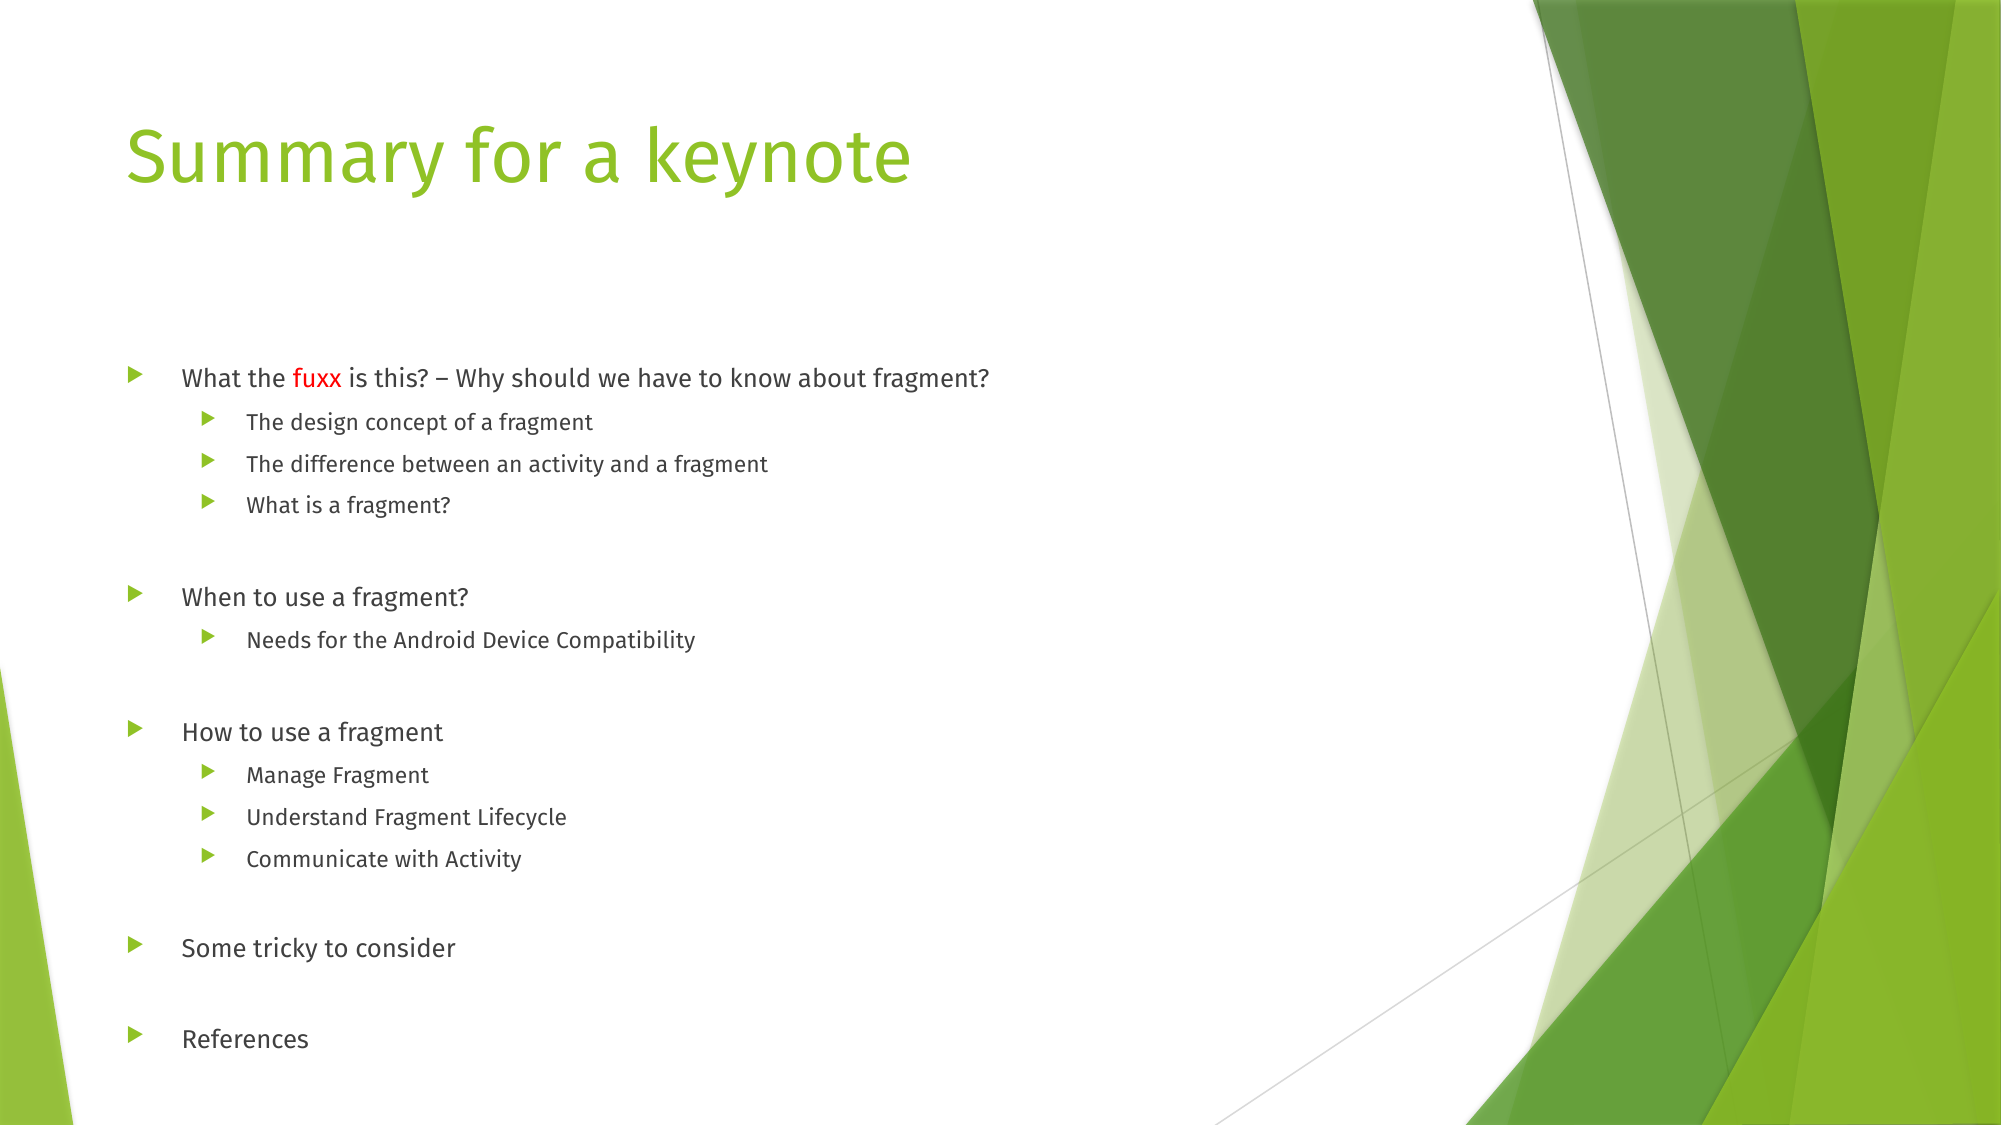

# Summary for a keynote
What the fuxx is this? – Why should we have to know about fragment?
The design concept of a fragment
The difference between an activity and a fragment
What is a fragment?

When to use a fragment?
Needs for the Android Device Compatibility

How to use a fragment
Manage Fragment
Understand Fragment Lifecycle
Communicate with Activity

Some tricky to consider

References